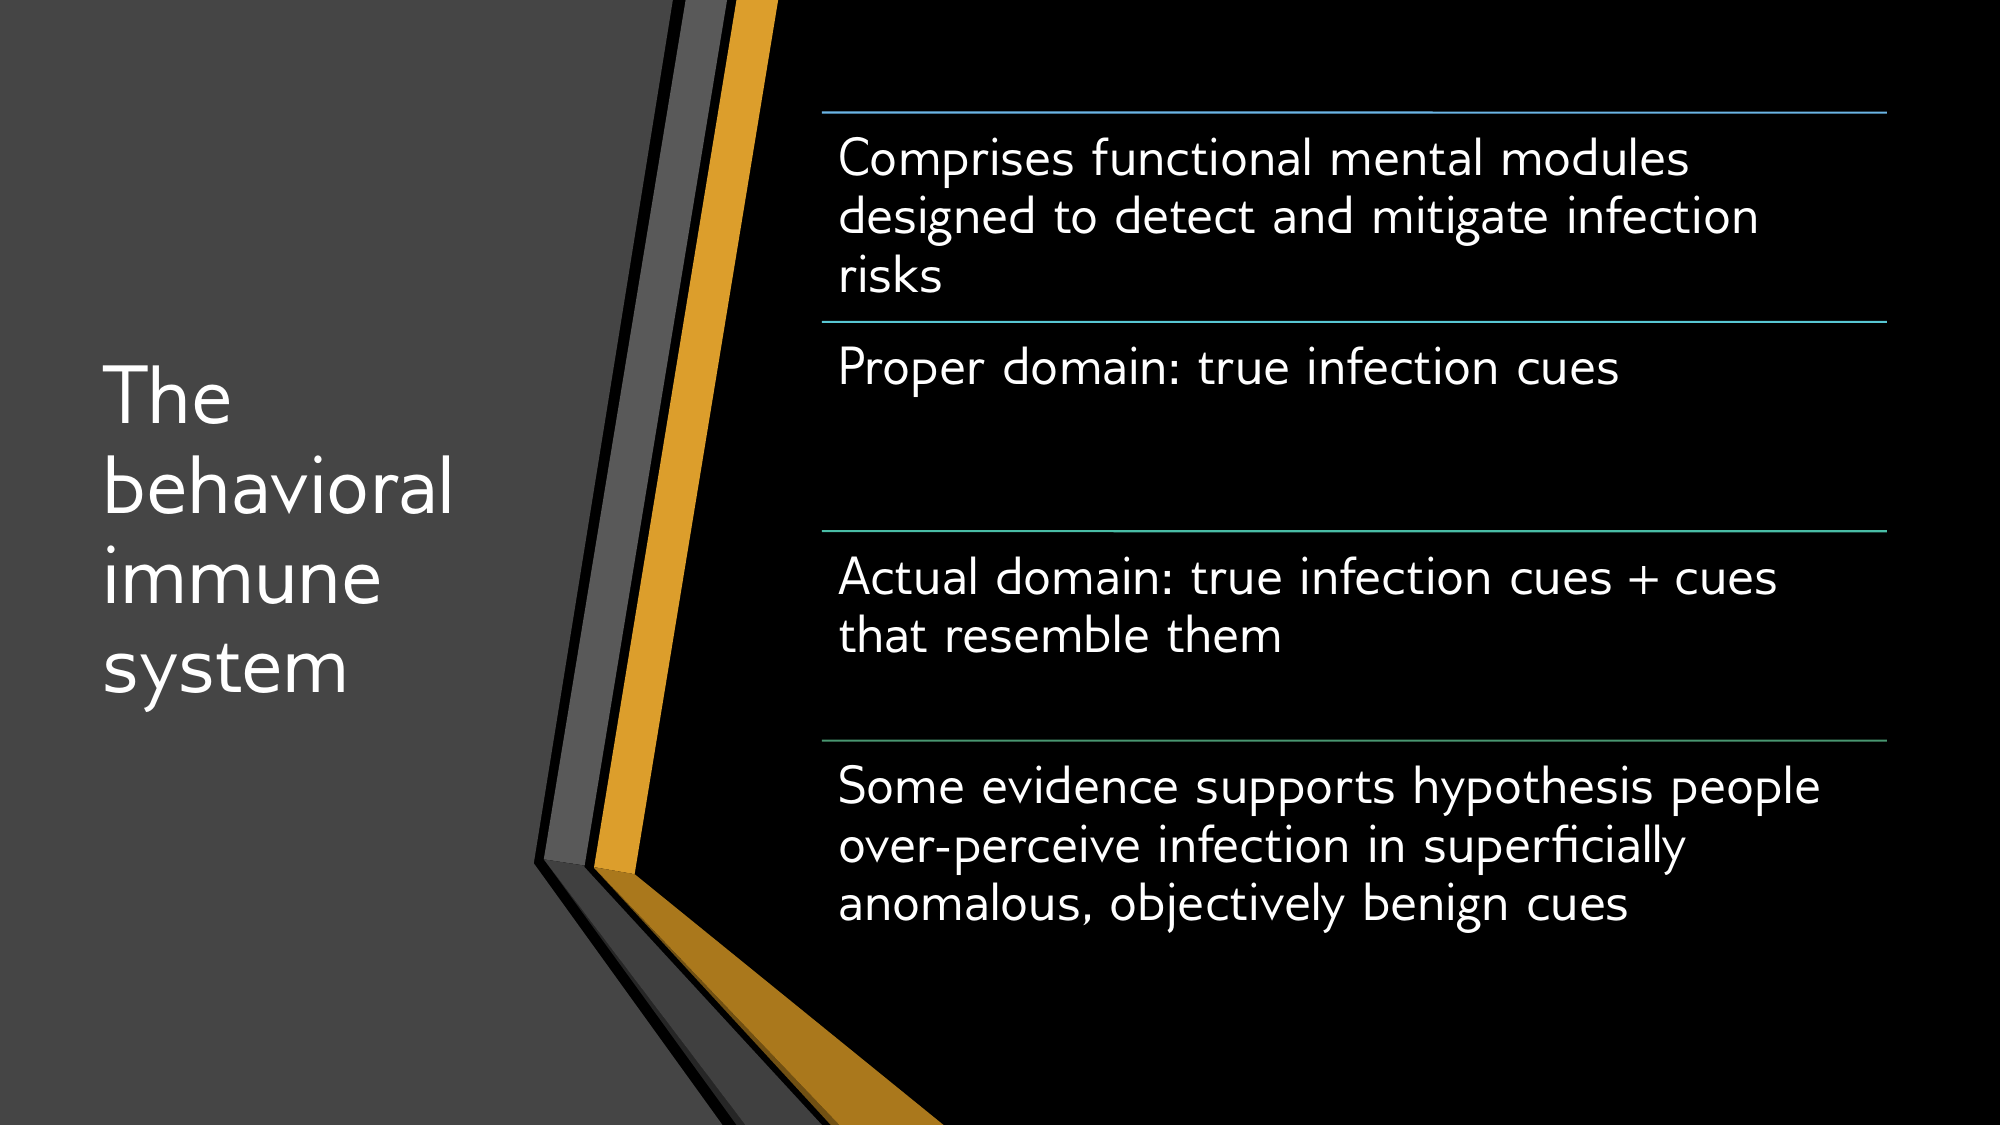

# The behavioral immune system
Comprises functional mental modules designed to detect and mitigate infection risks
Proper domain: true infection cues
Actual domain: true infection cues + cues that resemble them
Some evidence supports hypothesis people over-perceive infection in superficially anomalous, objectively benign cues